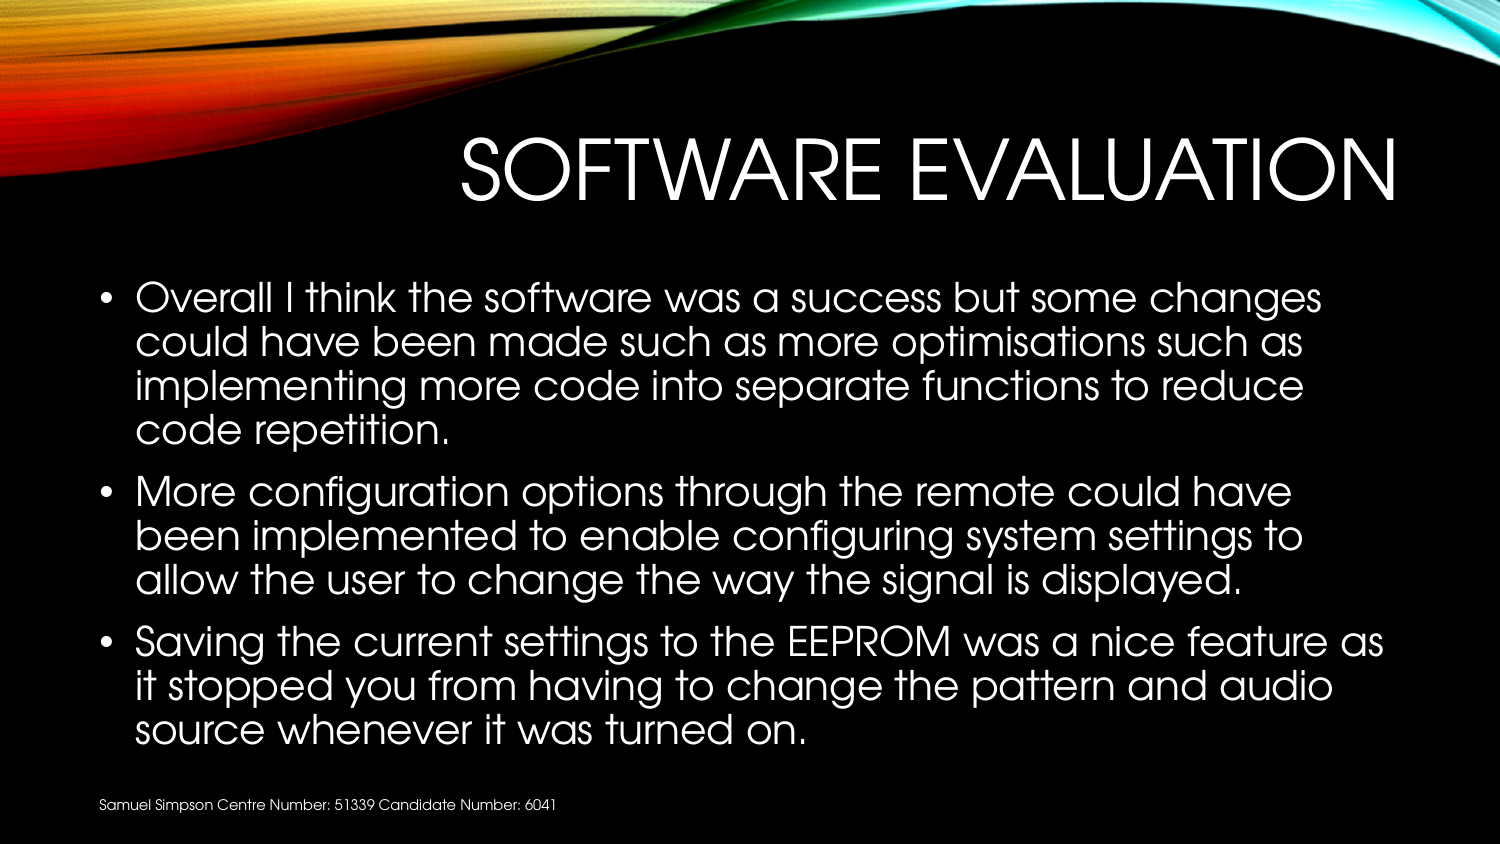

# Software evaluation
Overall I think the software was a success but some changes could have been made such as more optimisations such as implementing more code into separate functions to reduce code repetition.
More configuration options through the remote could have been implemented to enable configuring system settings to allow the user to change the way the signal is displayed.
Saving the current settings to the EEPROM was a nice feature as it stopped you from having to change the pattern and audio source whenever it was turned on.
Samuel Simpson Centre Number: 51339 Candidate Number: 6041